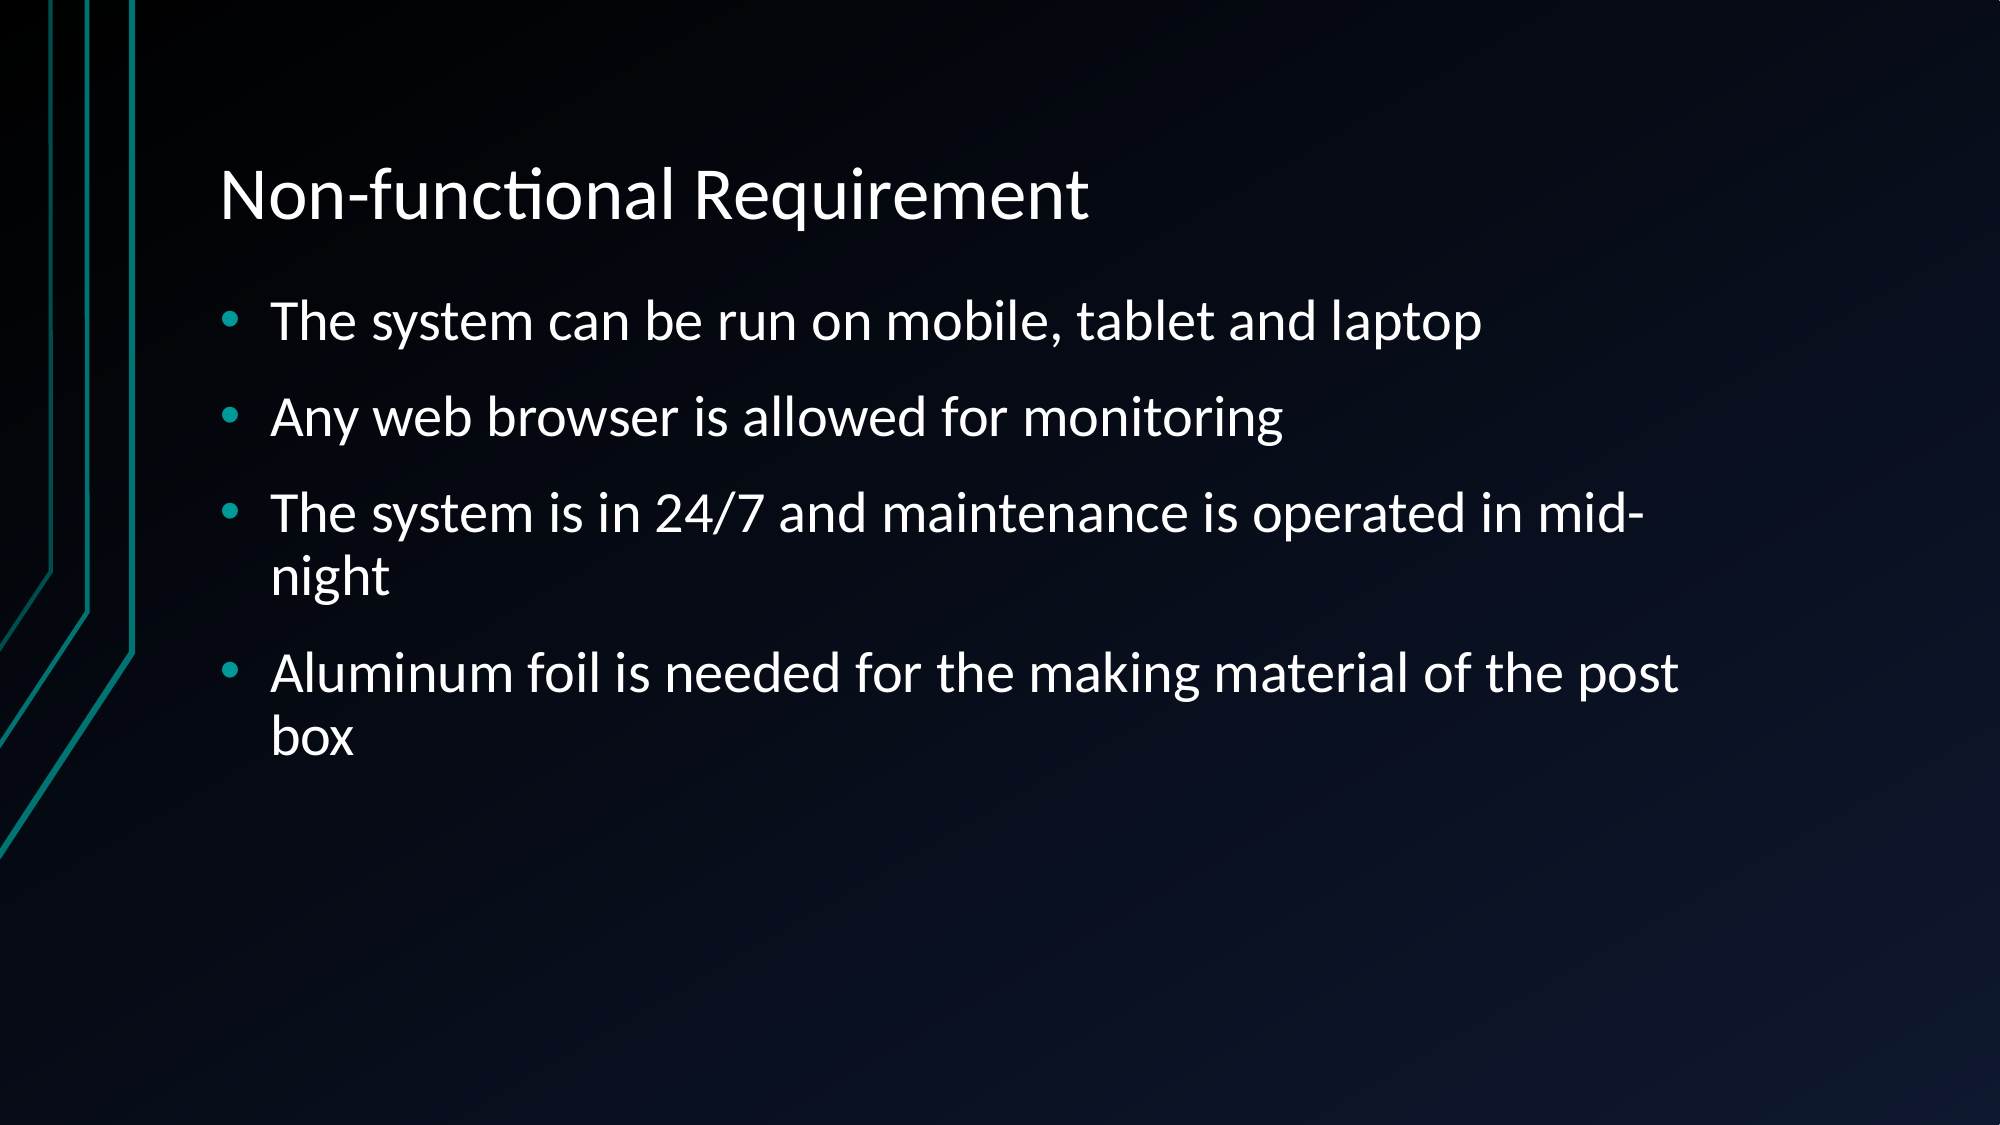

# Non-functional Requirement
The system can be run on mobile, tablet and laptop
Any web browser is allowed for monitoring
The system is in 24/7 and maintenance is operated in mid-night
Aluminum foil is needed for the making material of the post box